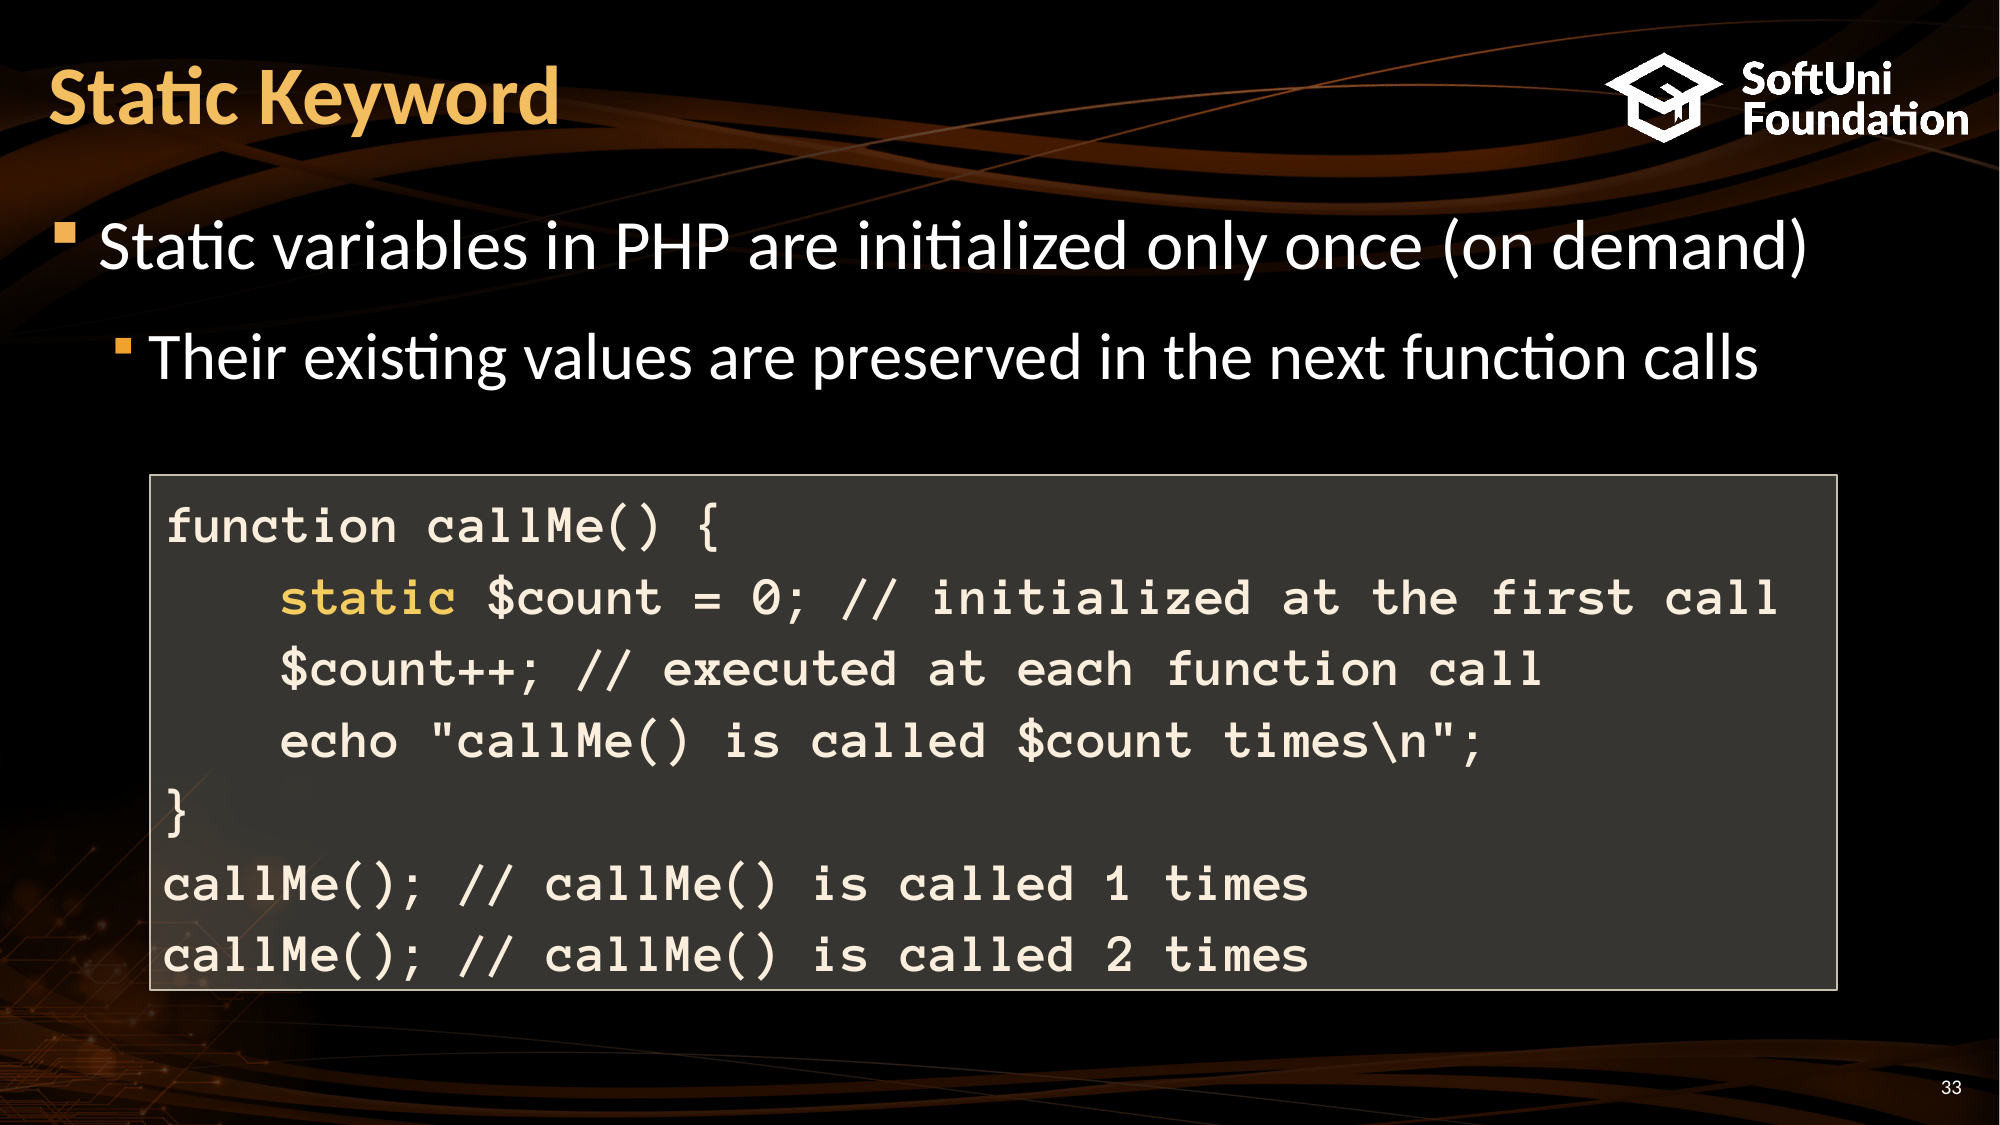

# Static Keyword
Static variables in PHP are initialized only once (on demand)
Their existing values are preserved in the next function calls
function callMe() {
    static $count = 0; // initialized at the first call
    $count++; // executed at each function call
    echo "callMe() is called $count times\n";
}
callMe(); // callMe() is called 1 times
callMe(); // callMe() is called 2 times
33